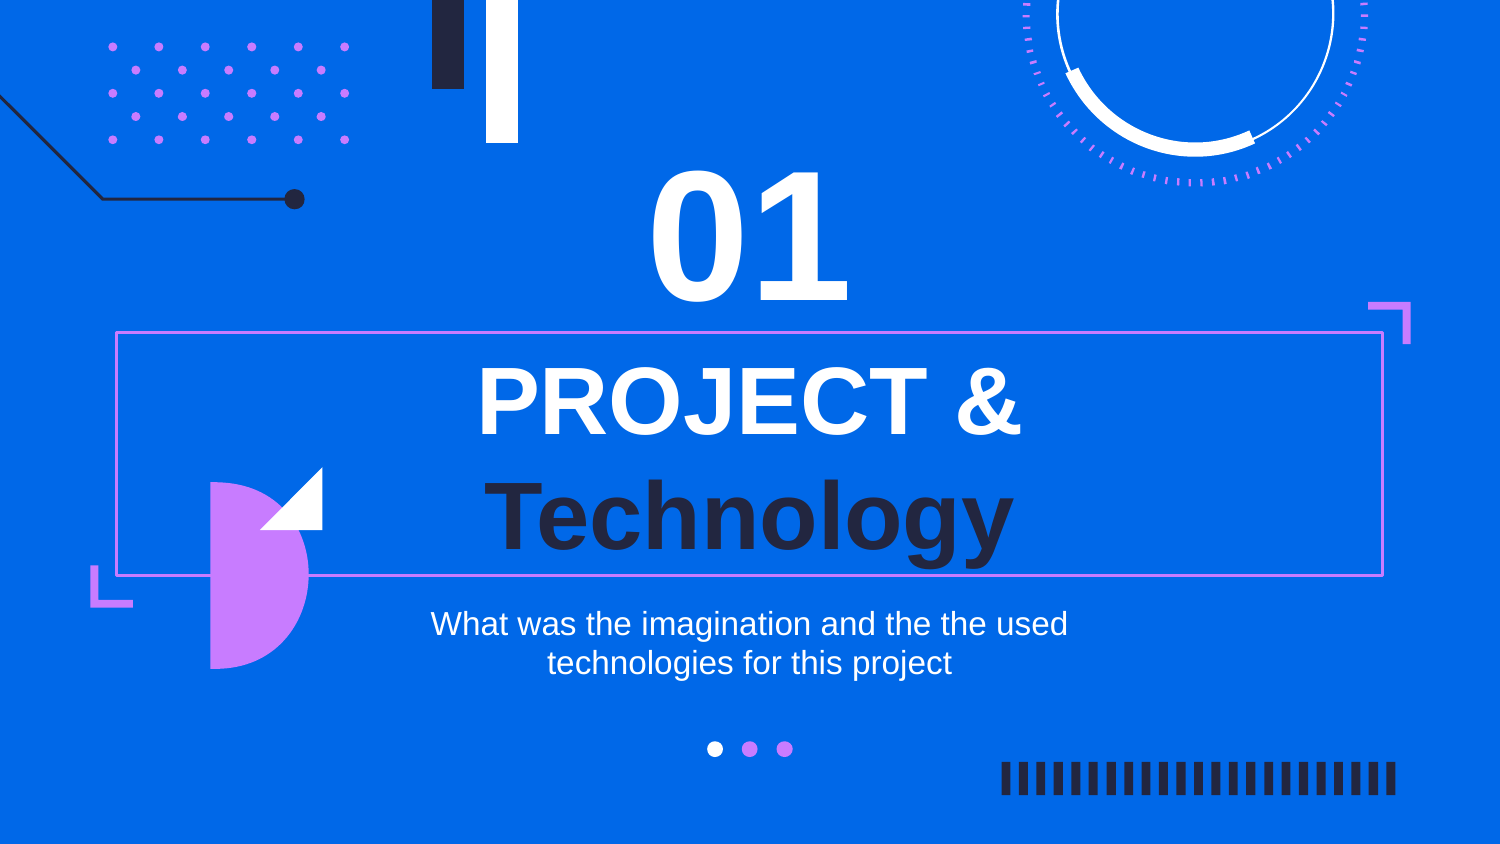

01

# PROJECT & Technology

What was the imagination and the the used technologies for this project